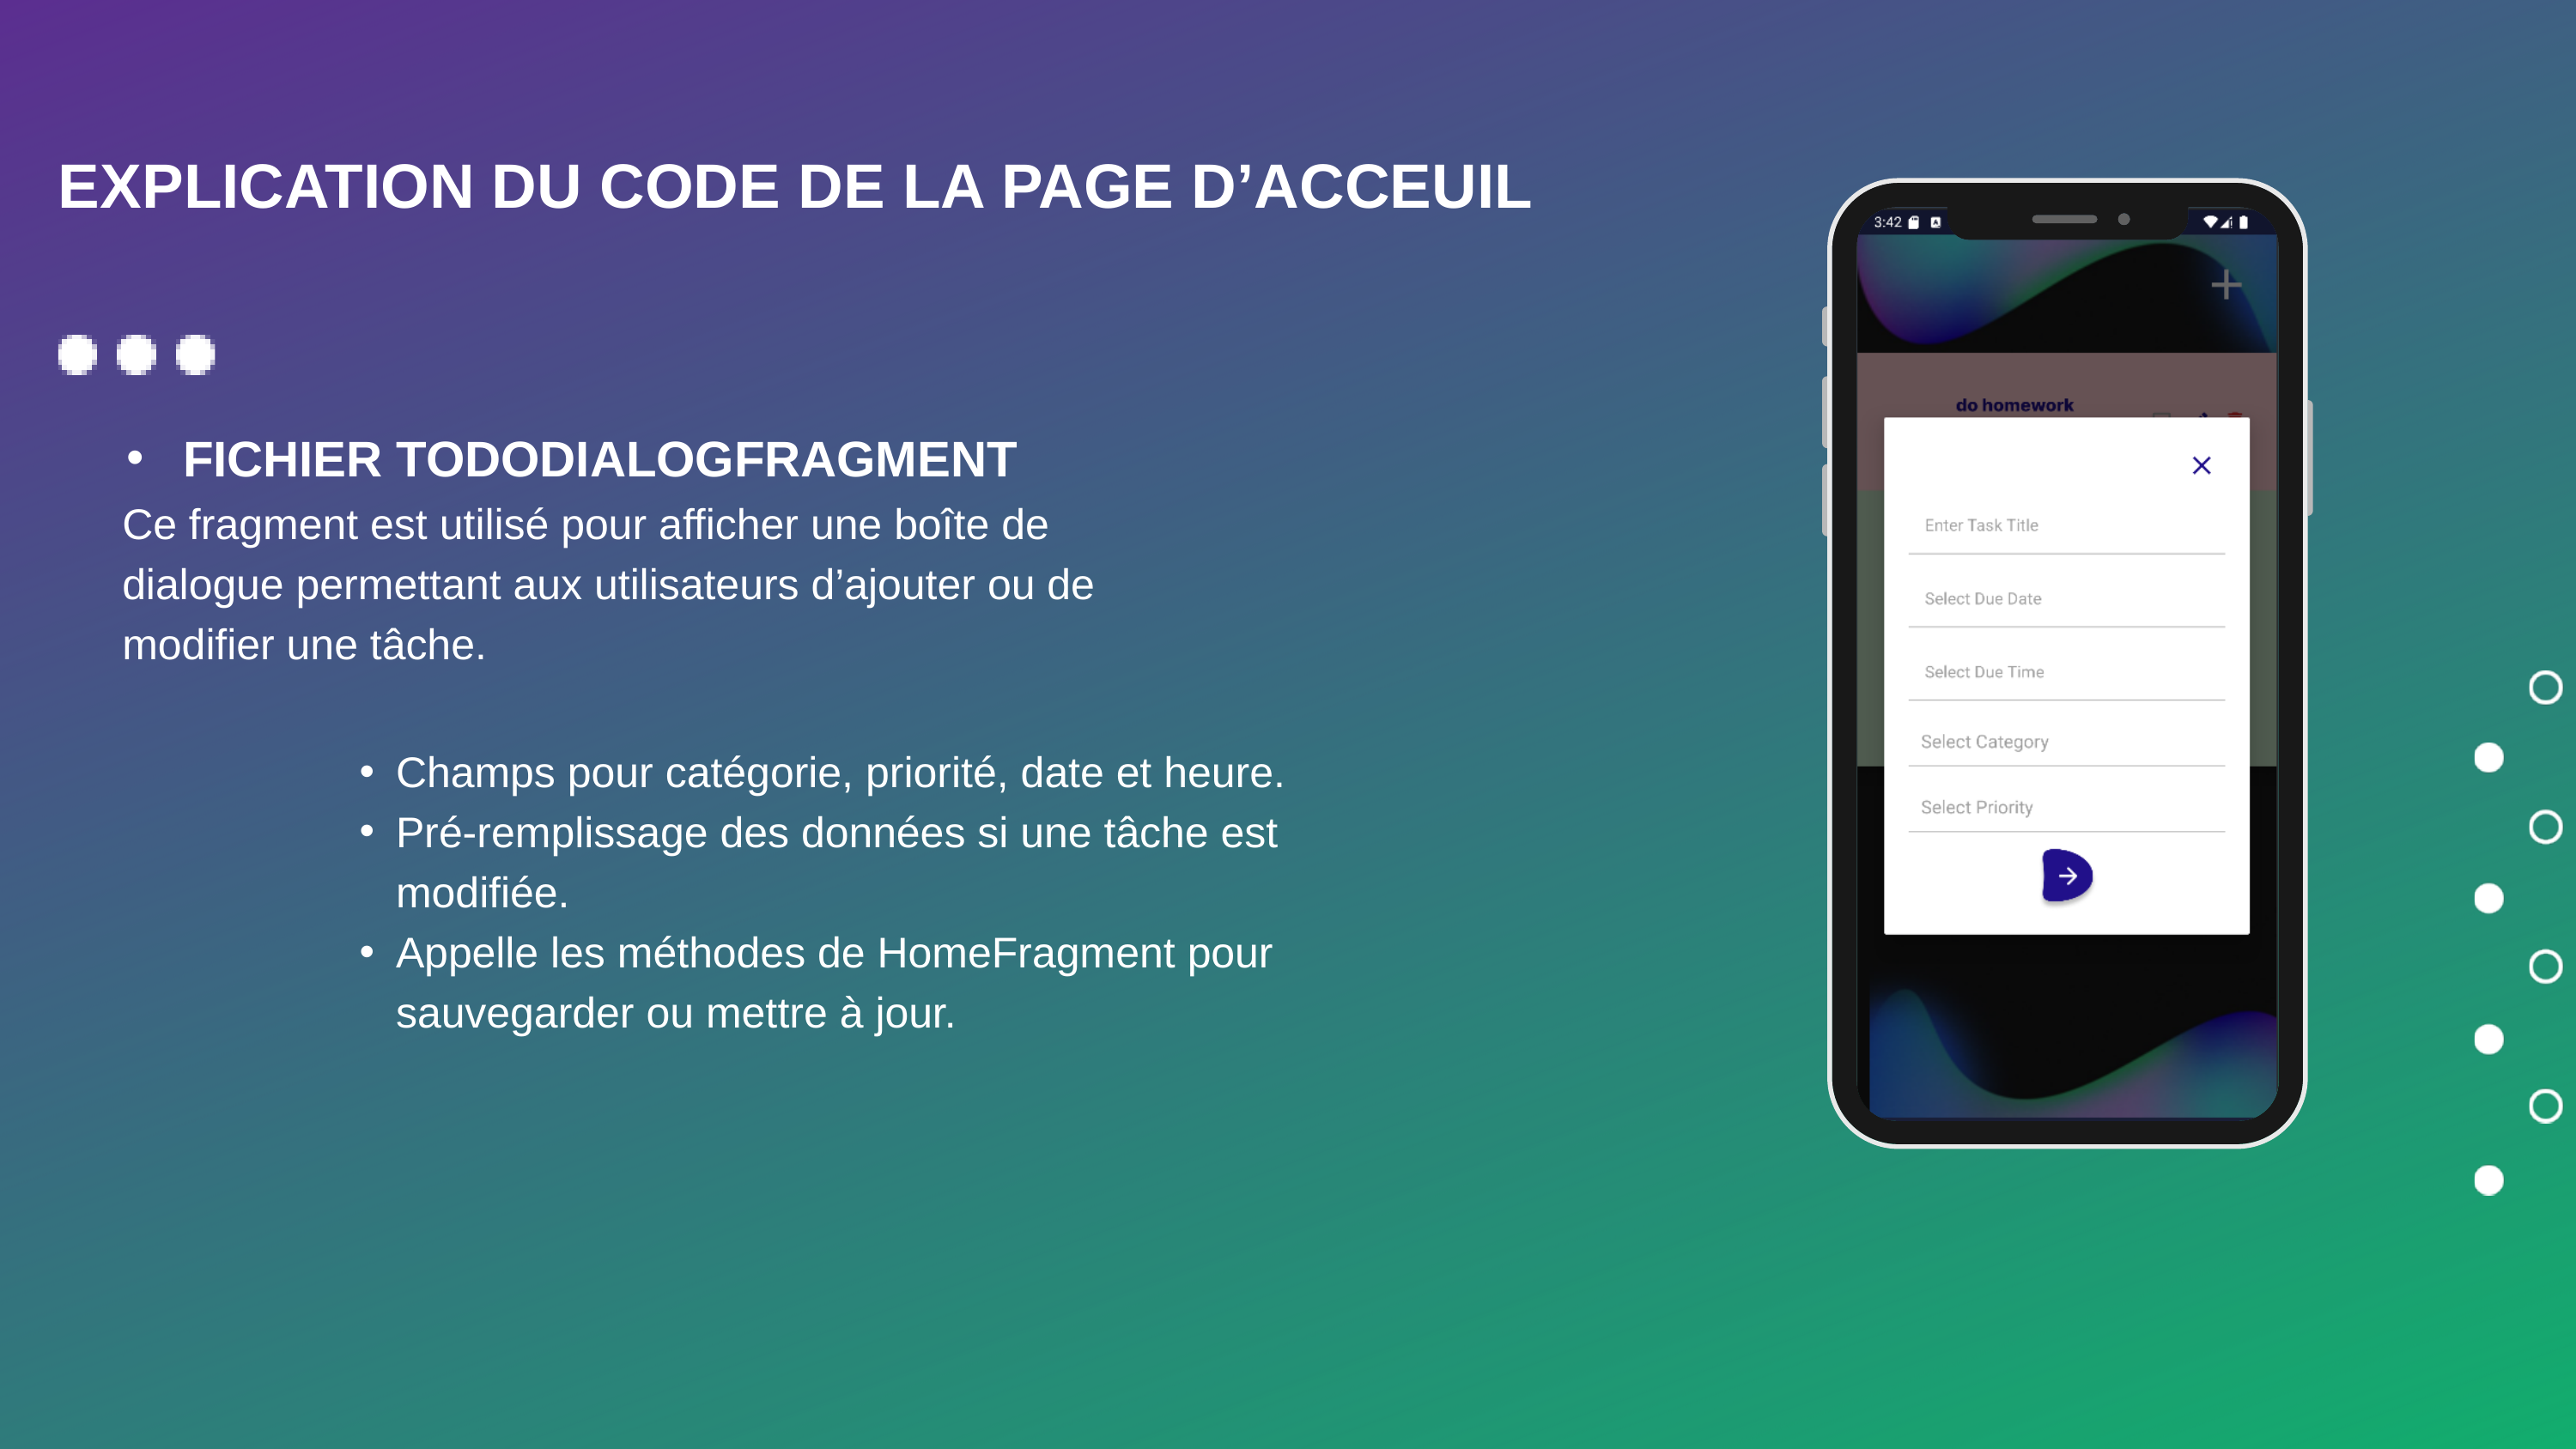

EXPLICATION DU CODE DE LA PAGE D’ACCEUIL

 FICHIER TODODIALOGFRAGMENT
Ce fragment est utilisé pour afficher une boîte de dialogue permettant aux utilisateurs d’ajouter ou de modifier une tâche.

Champs pour catégorie, priorité, date et heure.
Pré-remplissage des données si une tâche est modifiée.
Appelle les méthodes de HomeFragment pour sauvegarder ou mettre à jour.